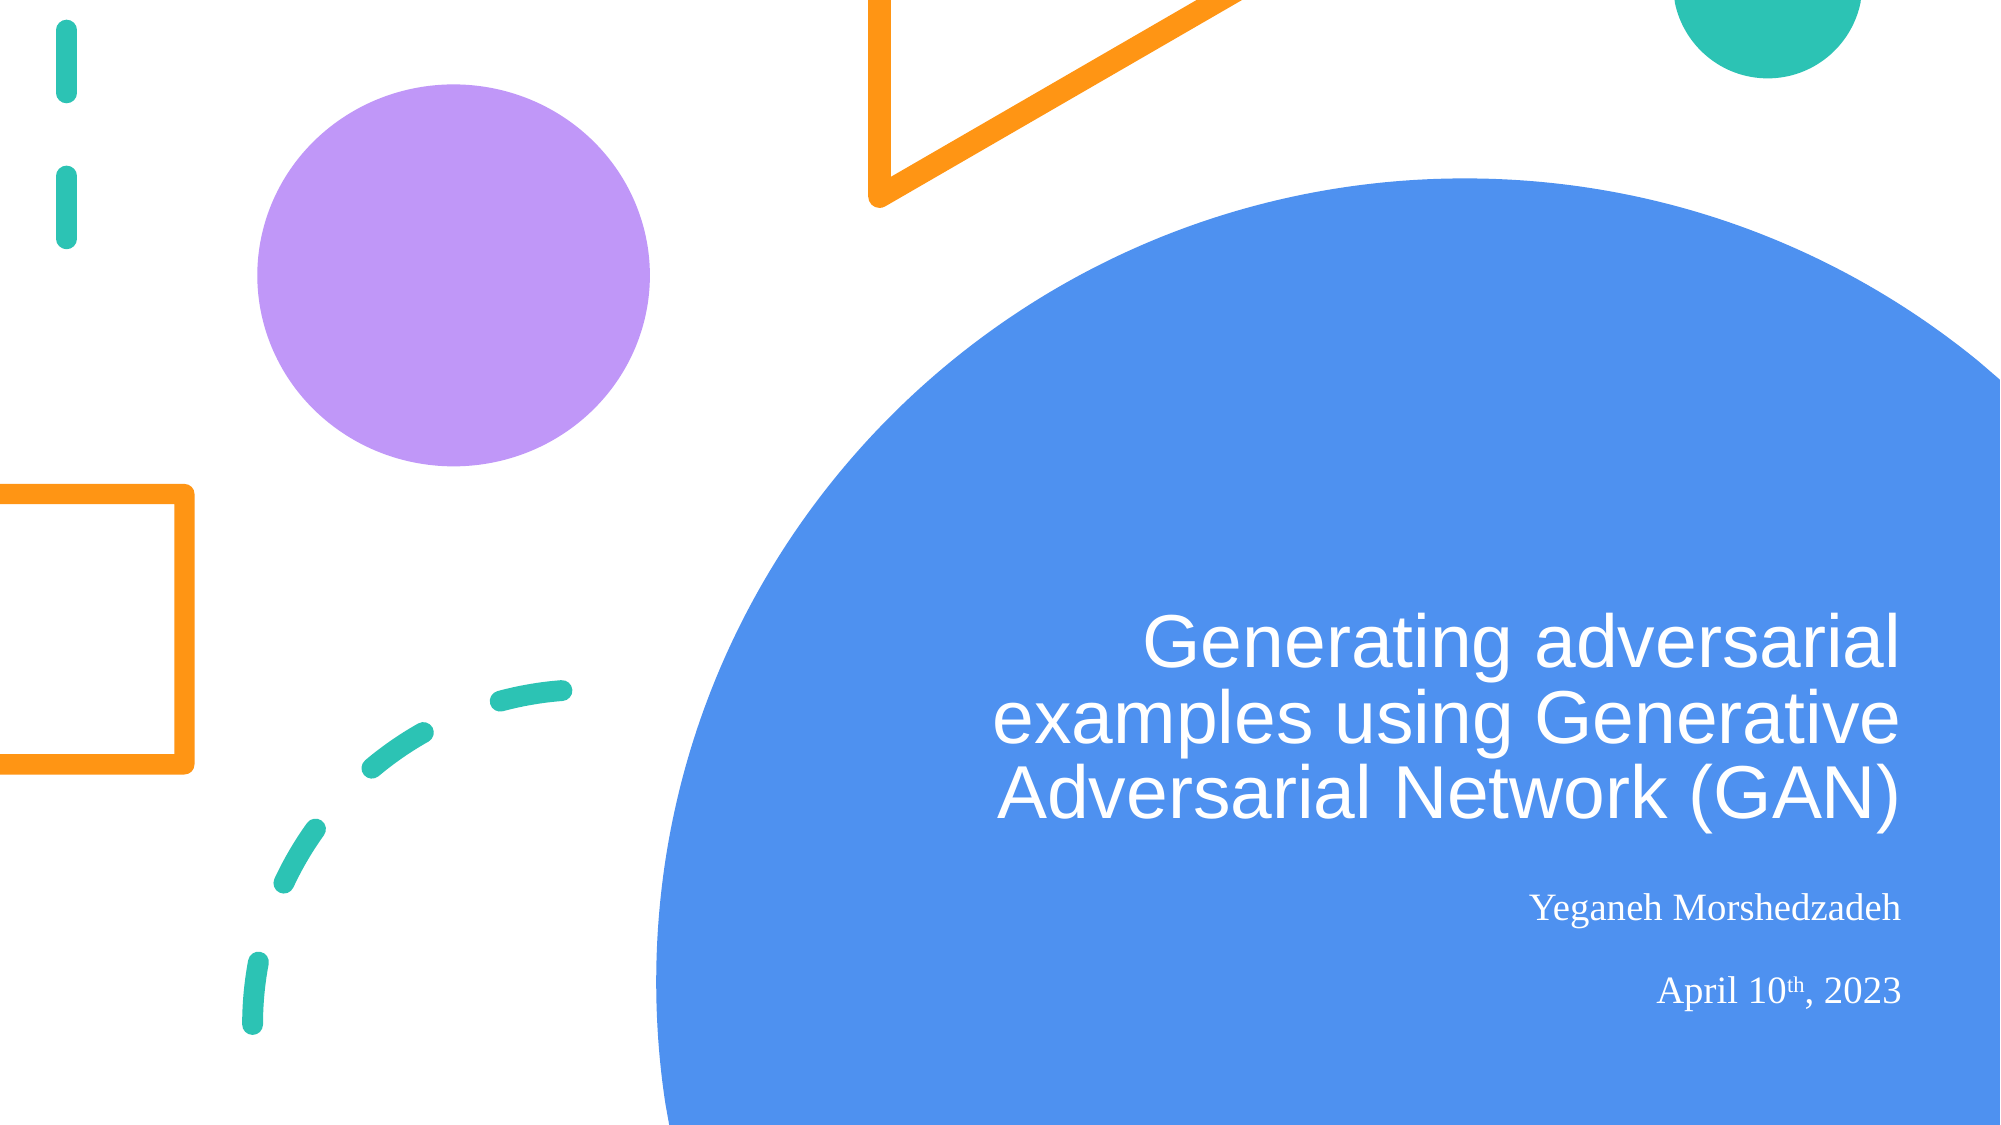

# Generating adversarial examples using Generative Adversarial Network (GAN)
Yeganeh Morshedzadeh
April 10th, 2023